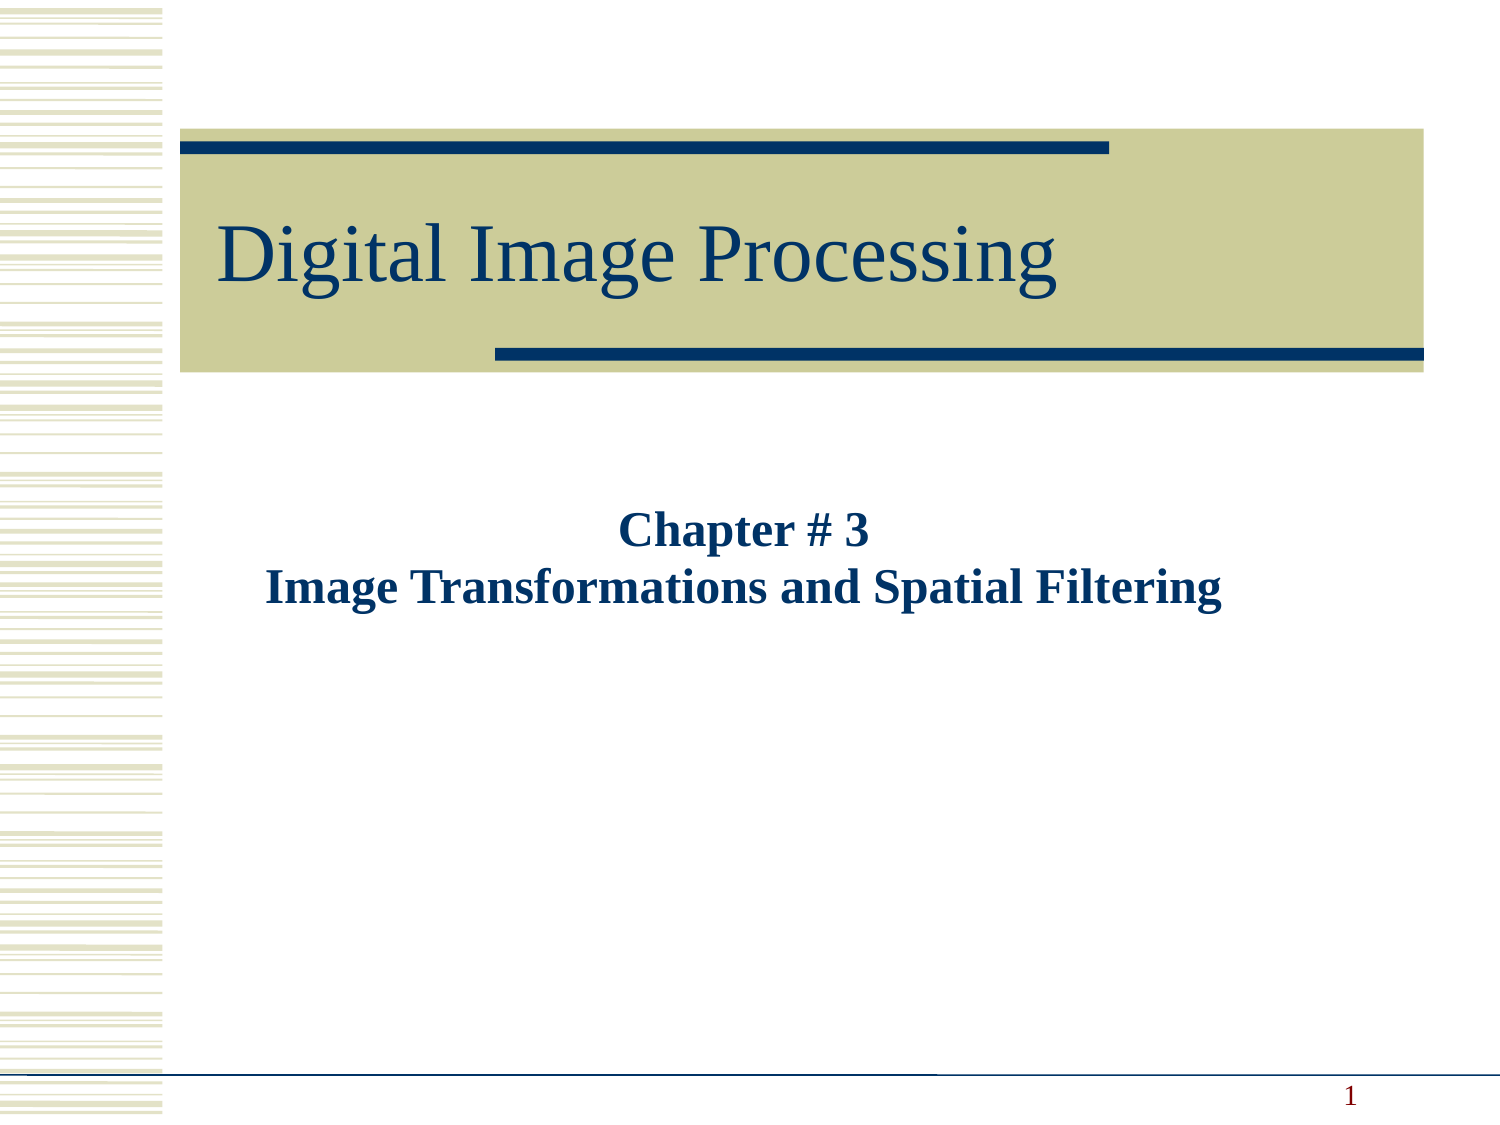

Digital Image Processing
Chapter # 3
Image Transformations and Spatial Filtering

1